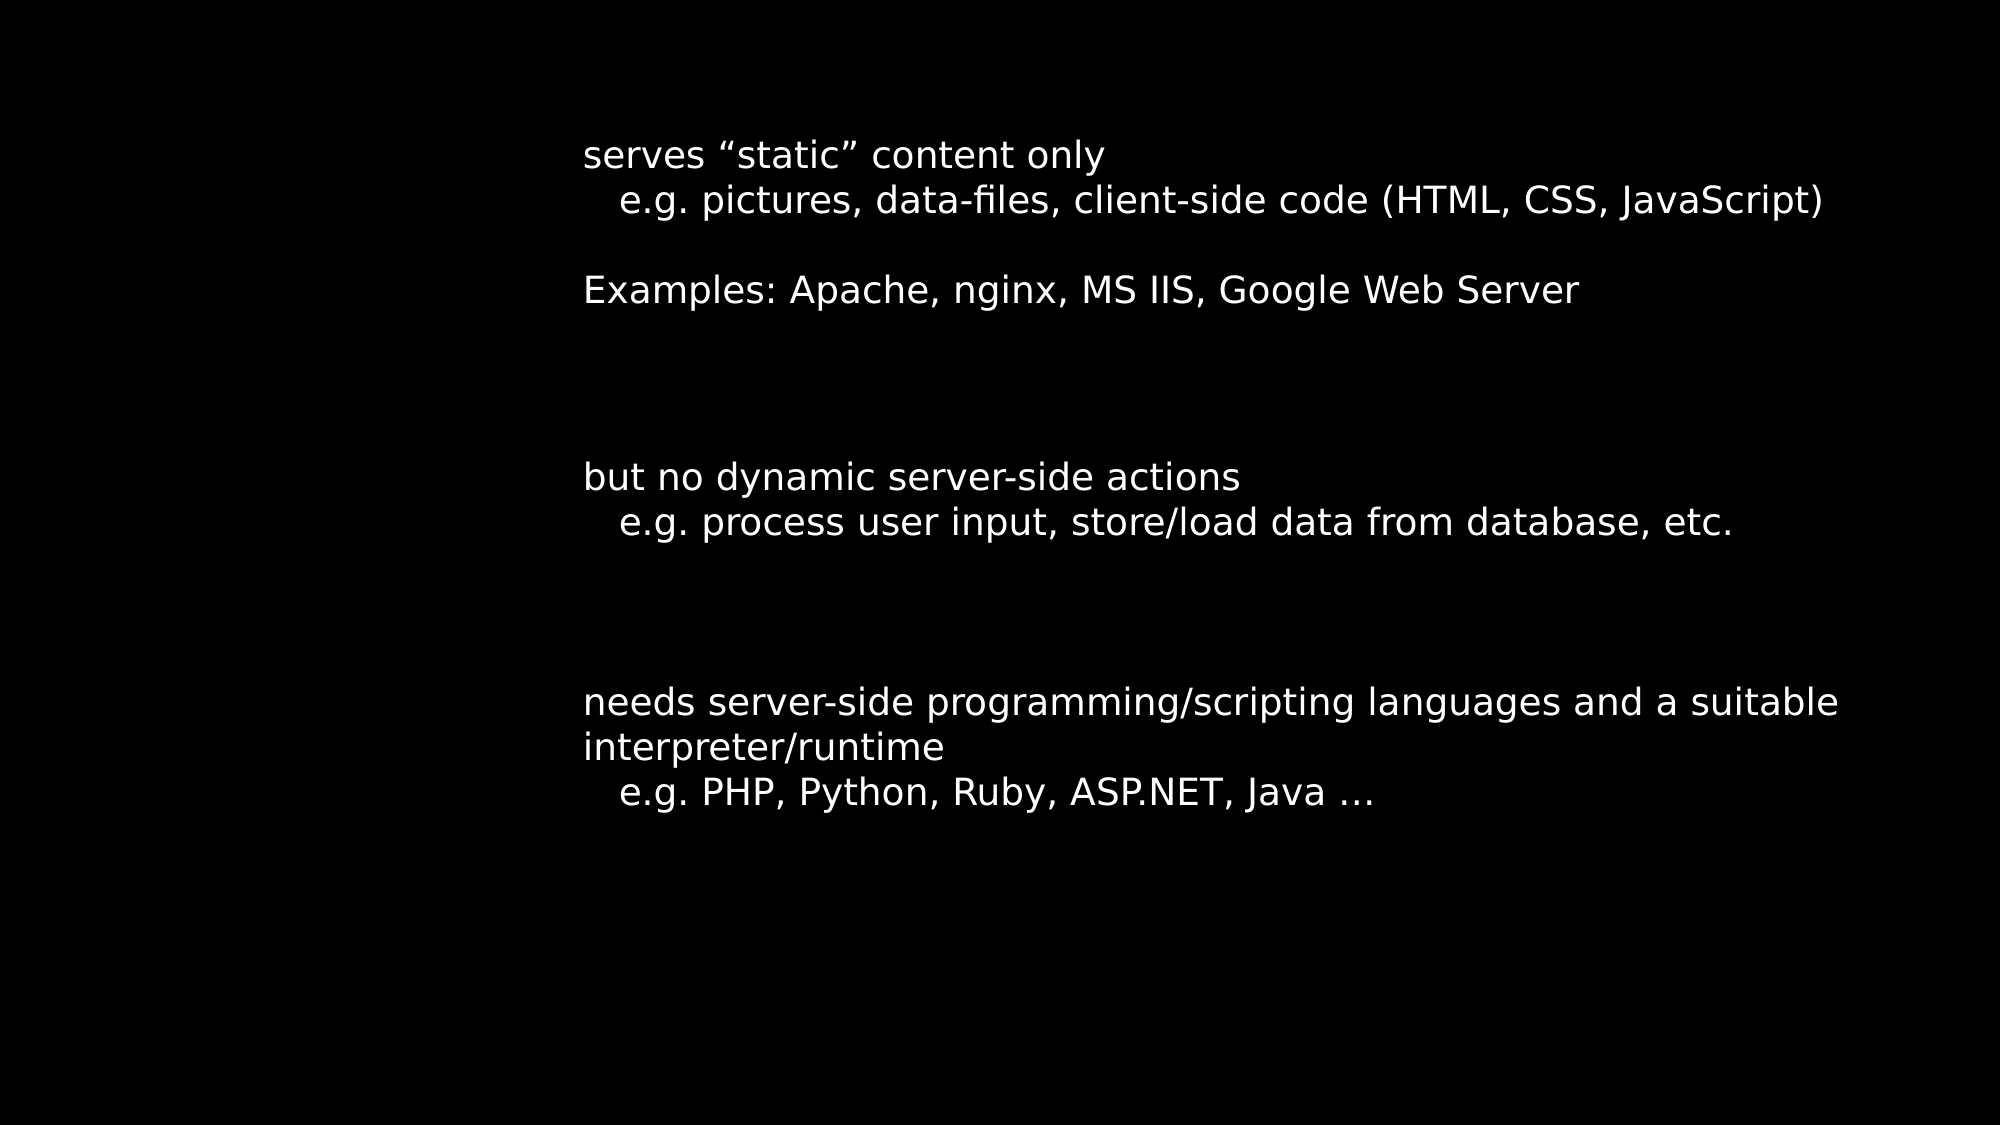

serves “static” content only
   e.g. pictures, data-files, client-side code (HTML, CSS, JavaScript)

Examples: Apache, nginx, MS IIS, Google Web Server
but no dynamic server-side actions
   e.g. process user input, store/load data from database, etc.

needs server-side programming/scripting languages and a suitable interpreter/runtime
   e.g. PHP, Python, Ruby, ASP.NET, Java …